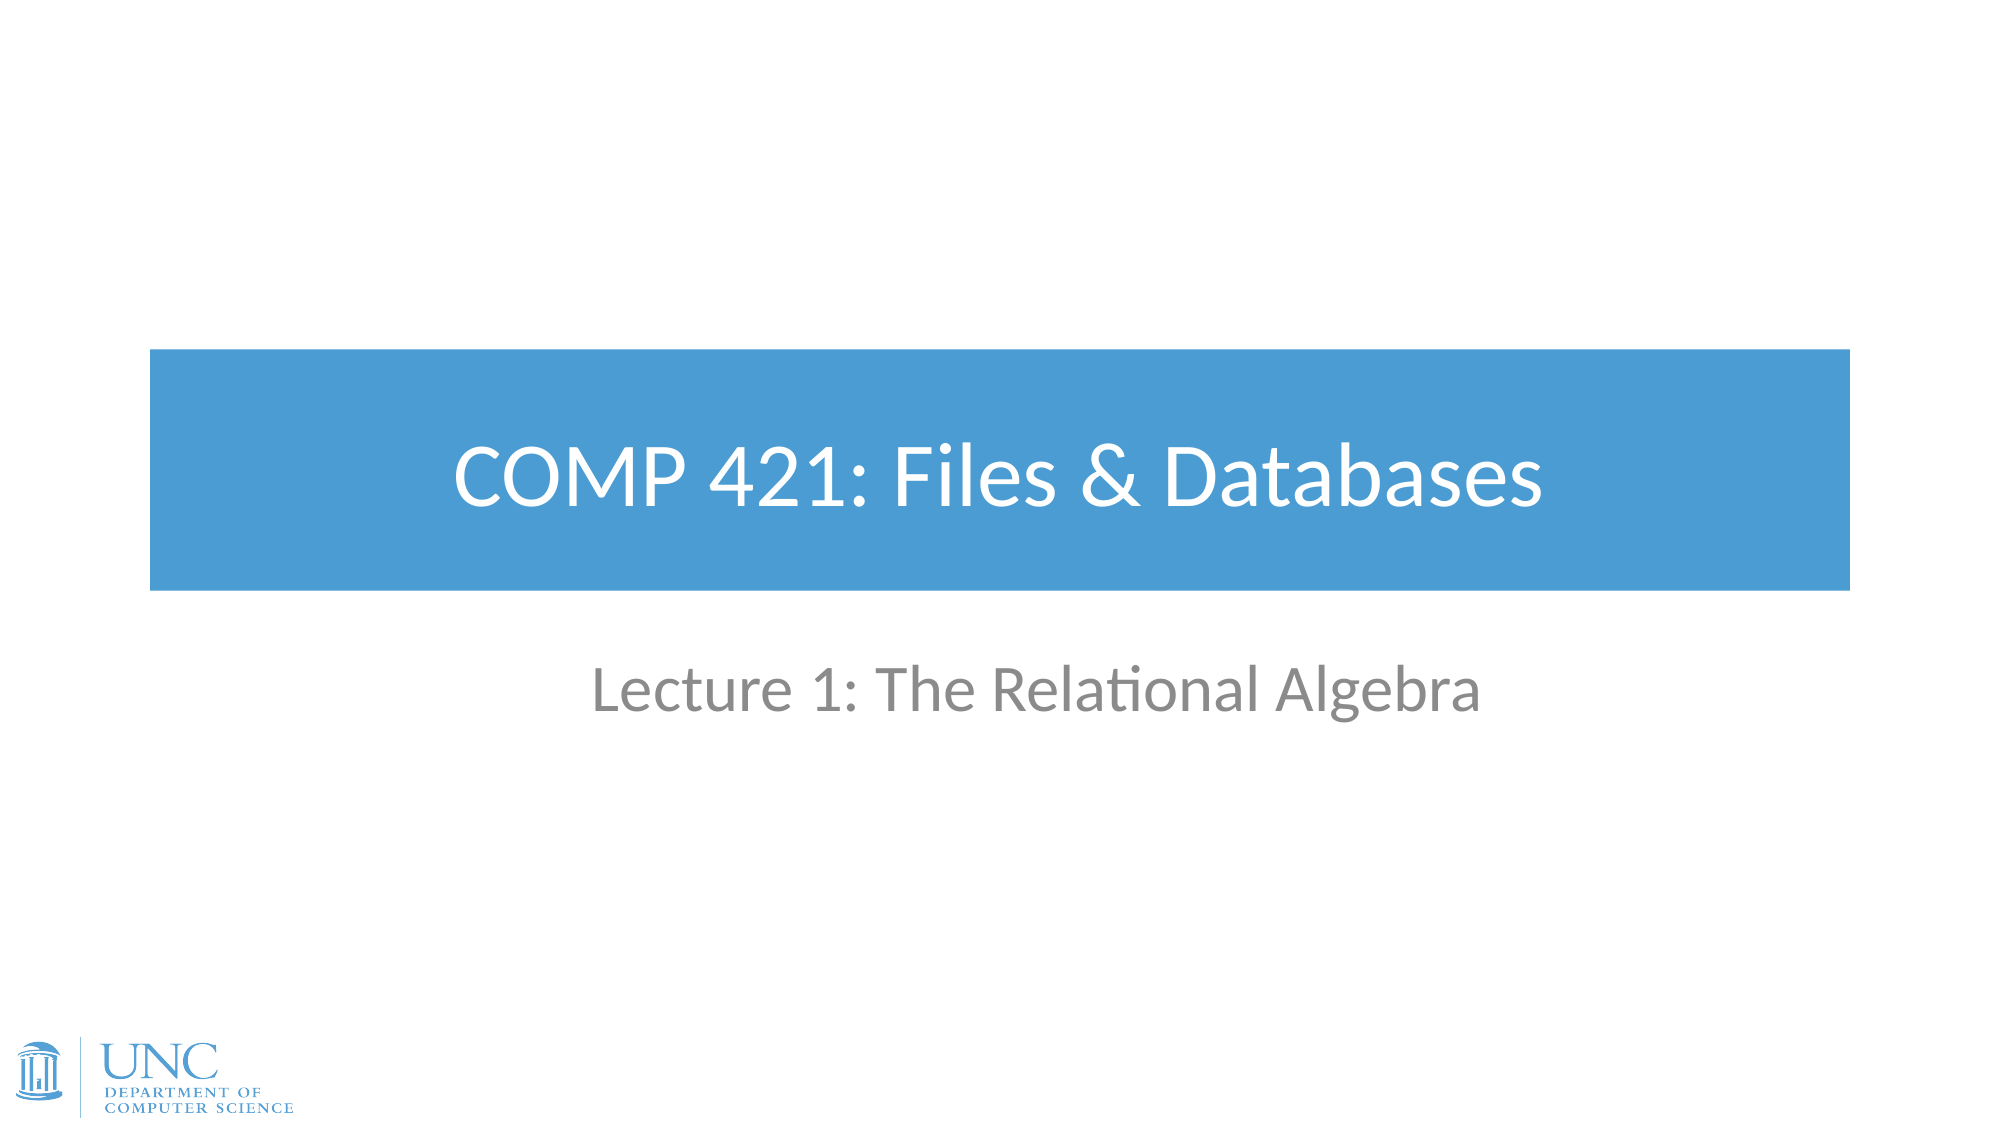

# COMP 421: Files & Databases
Lecture 1: The Relational Algebra